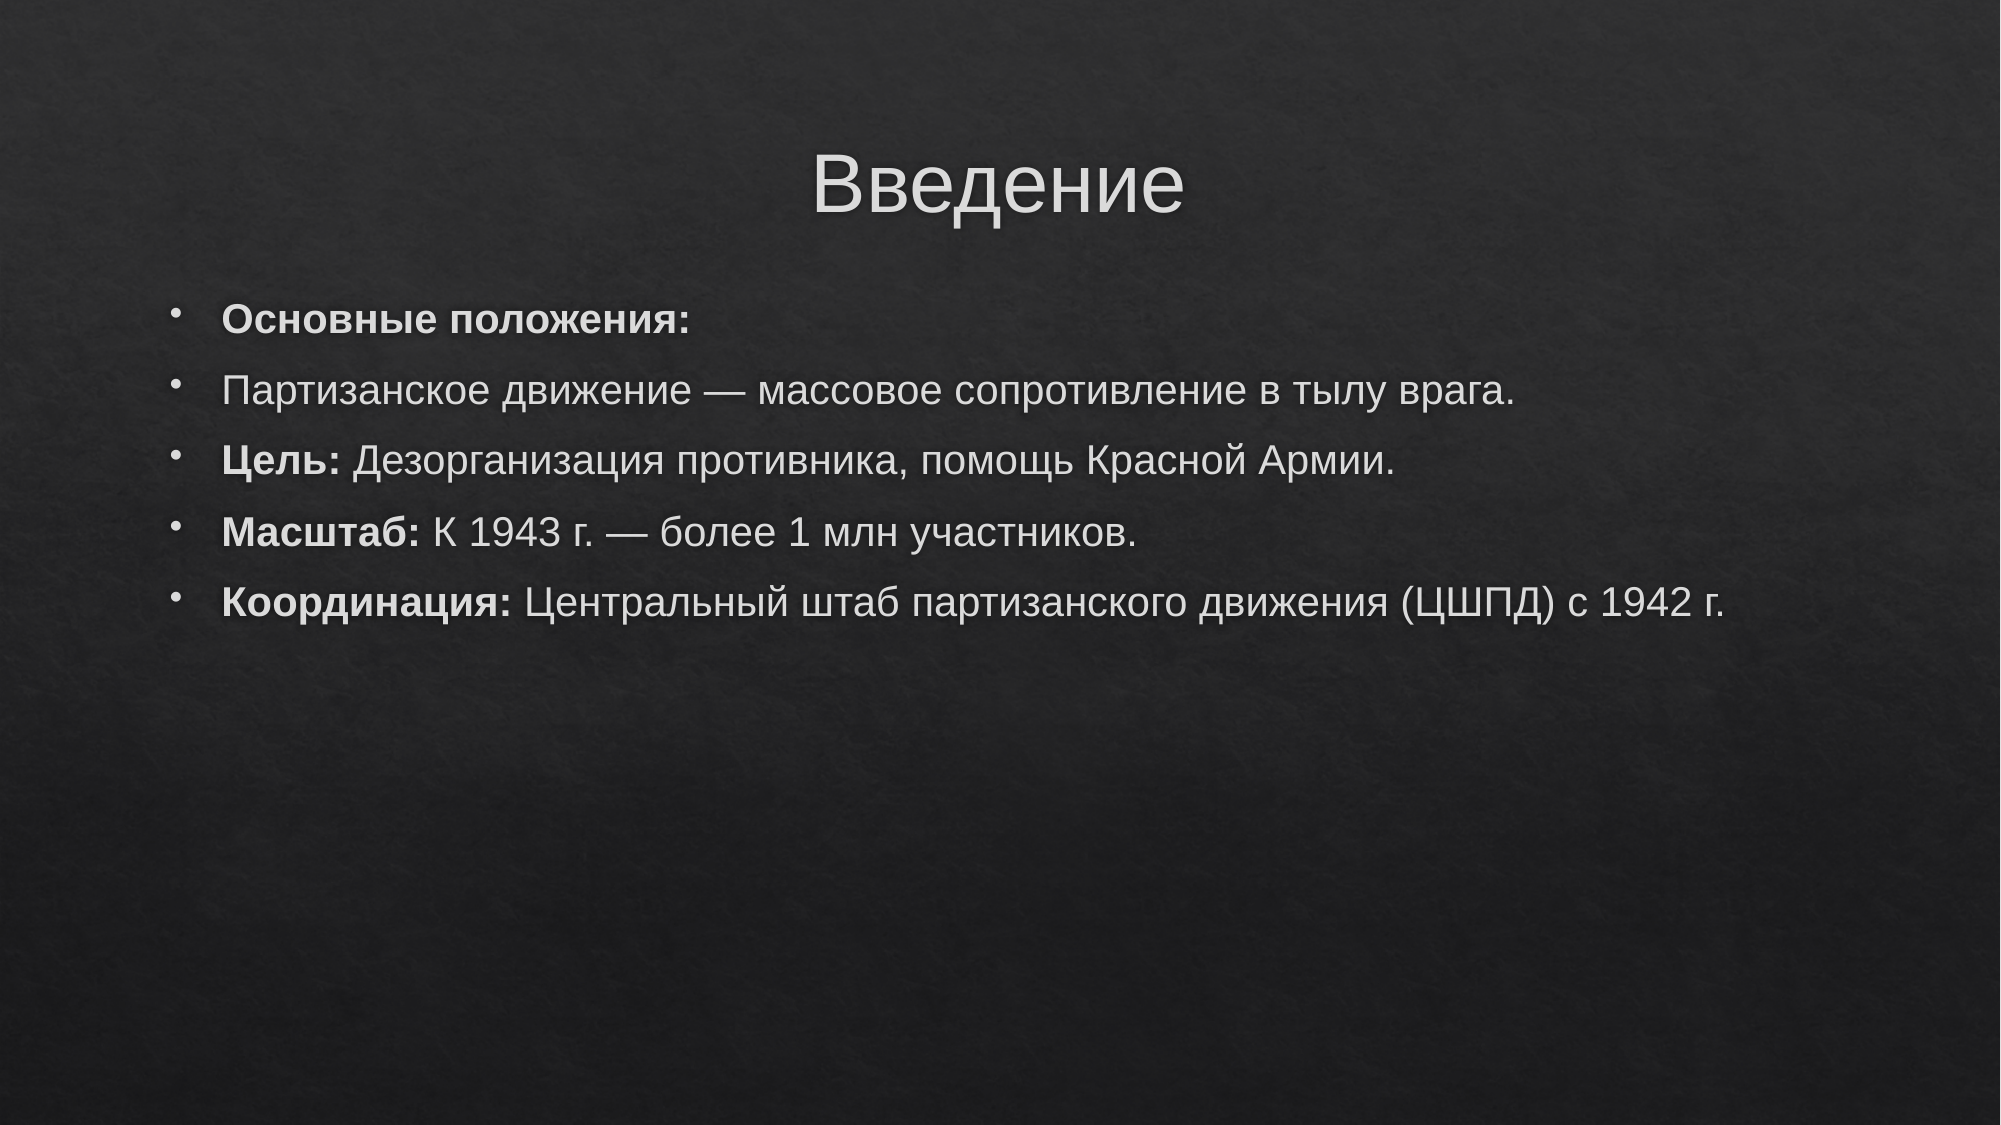

# Введение
Основные положения:
Партизанское движение — массовое сопротивление в тылу врага.
Цель: Дезорганизация противника, помощь Красной Армии.
Масштаб: К 1943 г. — более 1 млн участников.
Координация: Центральный штаб партизанского движения (ЦШПД) с 1942 г.